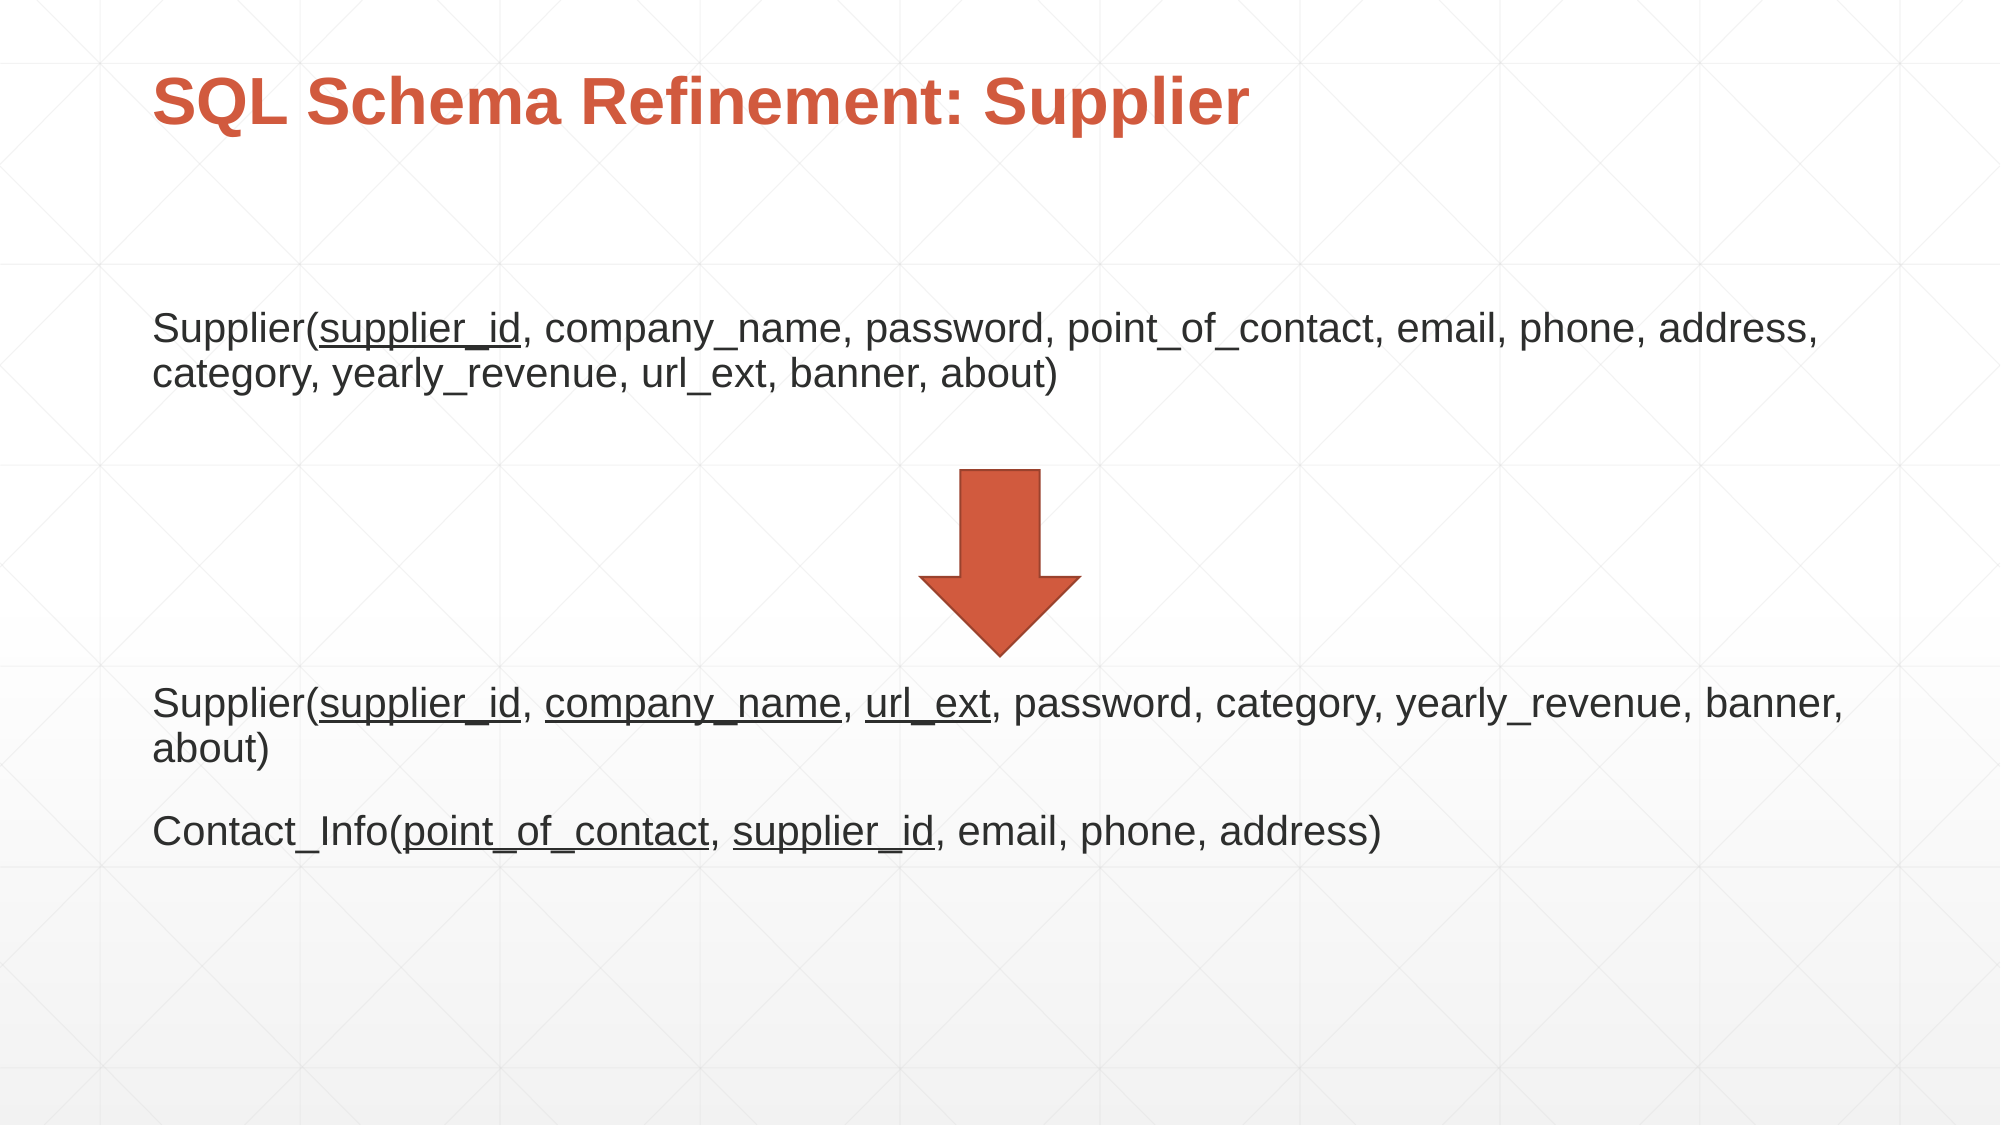

SQL Schema Refinement: Supplier
Supplier(supplier_id, company_name, password, point_of_contact, email, phone, address, category, yearly_revenue, url_ext, banner, about)

Supplier(supplier_id, company_name, url_ext, password, category, yearly_revenue, banner, about)
Contact_Info(point_of_contact, supplier_id, email, phone, address)